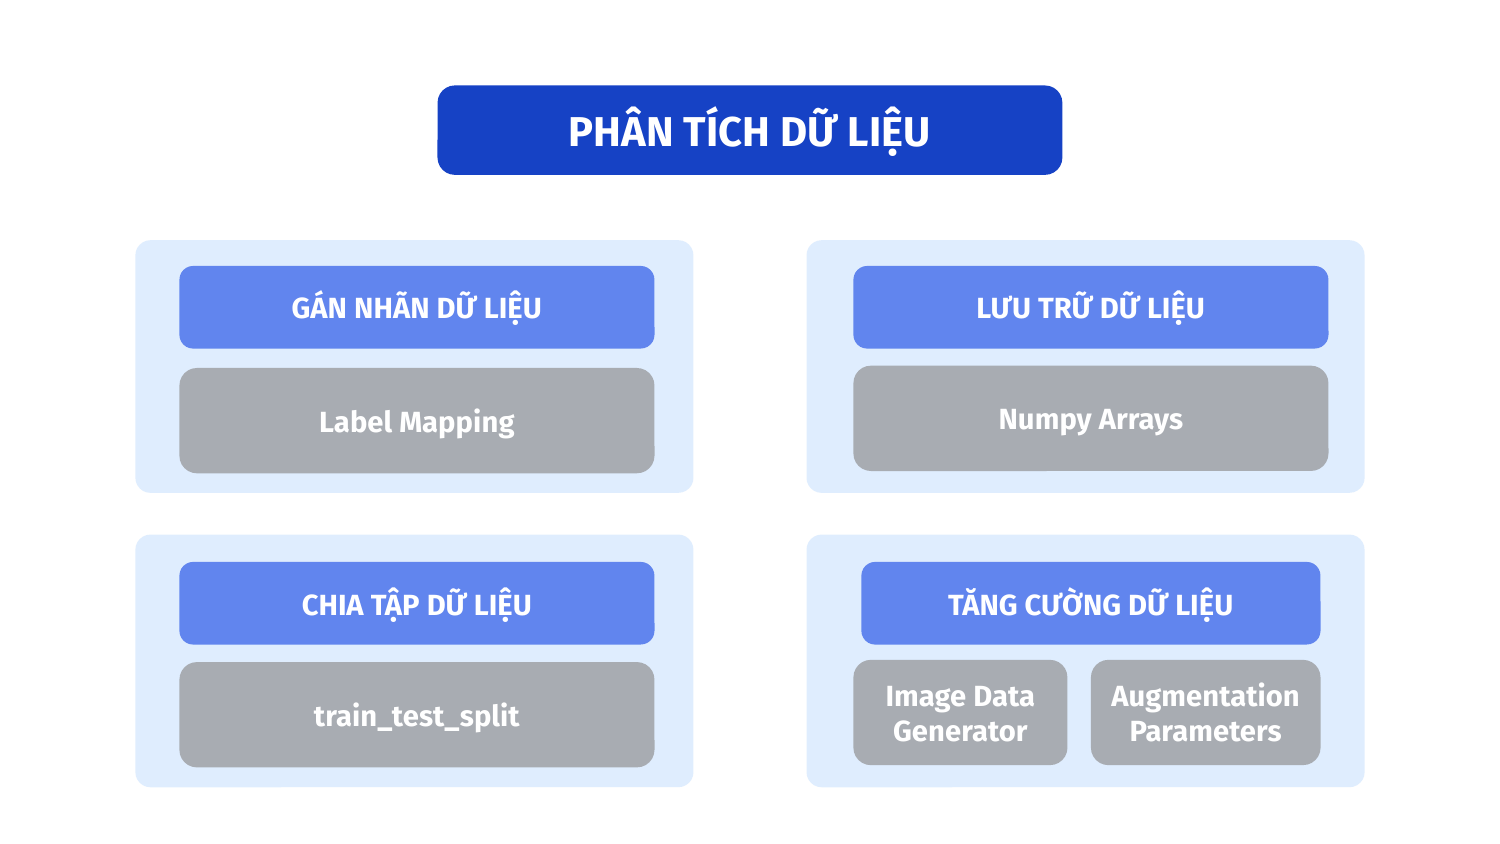

PHÂN TÍCH DỮ LIỆU

GÁN NHÃN DỮ LIỆU
LƯU TRỮ DỮ LIỆU
Numpy Arrays
Label Mapping

CHIA TẬP DỮ LIỆU
TĂNG CƯỜNG DỮ LIỆU
Augmentation Parameters
Image Data
Generator
train_test_split